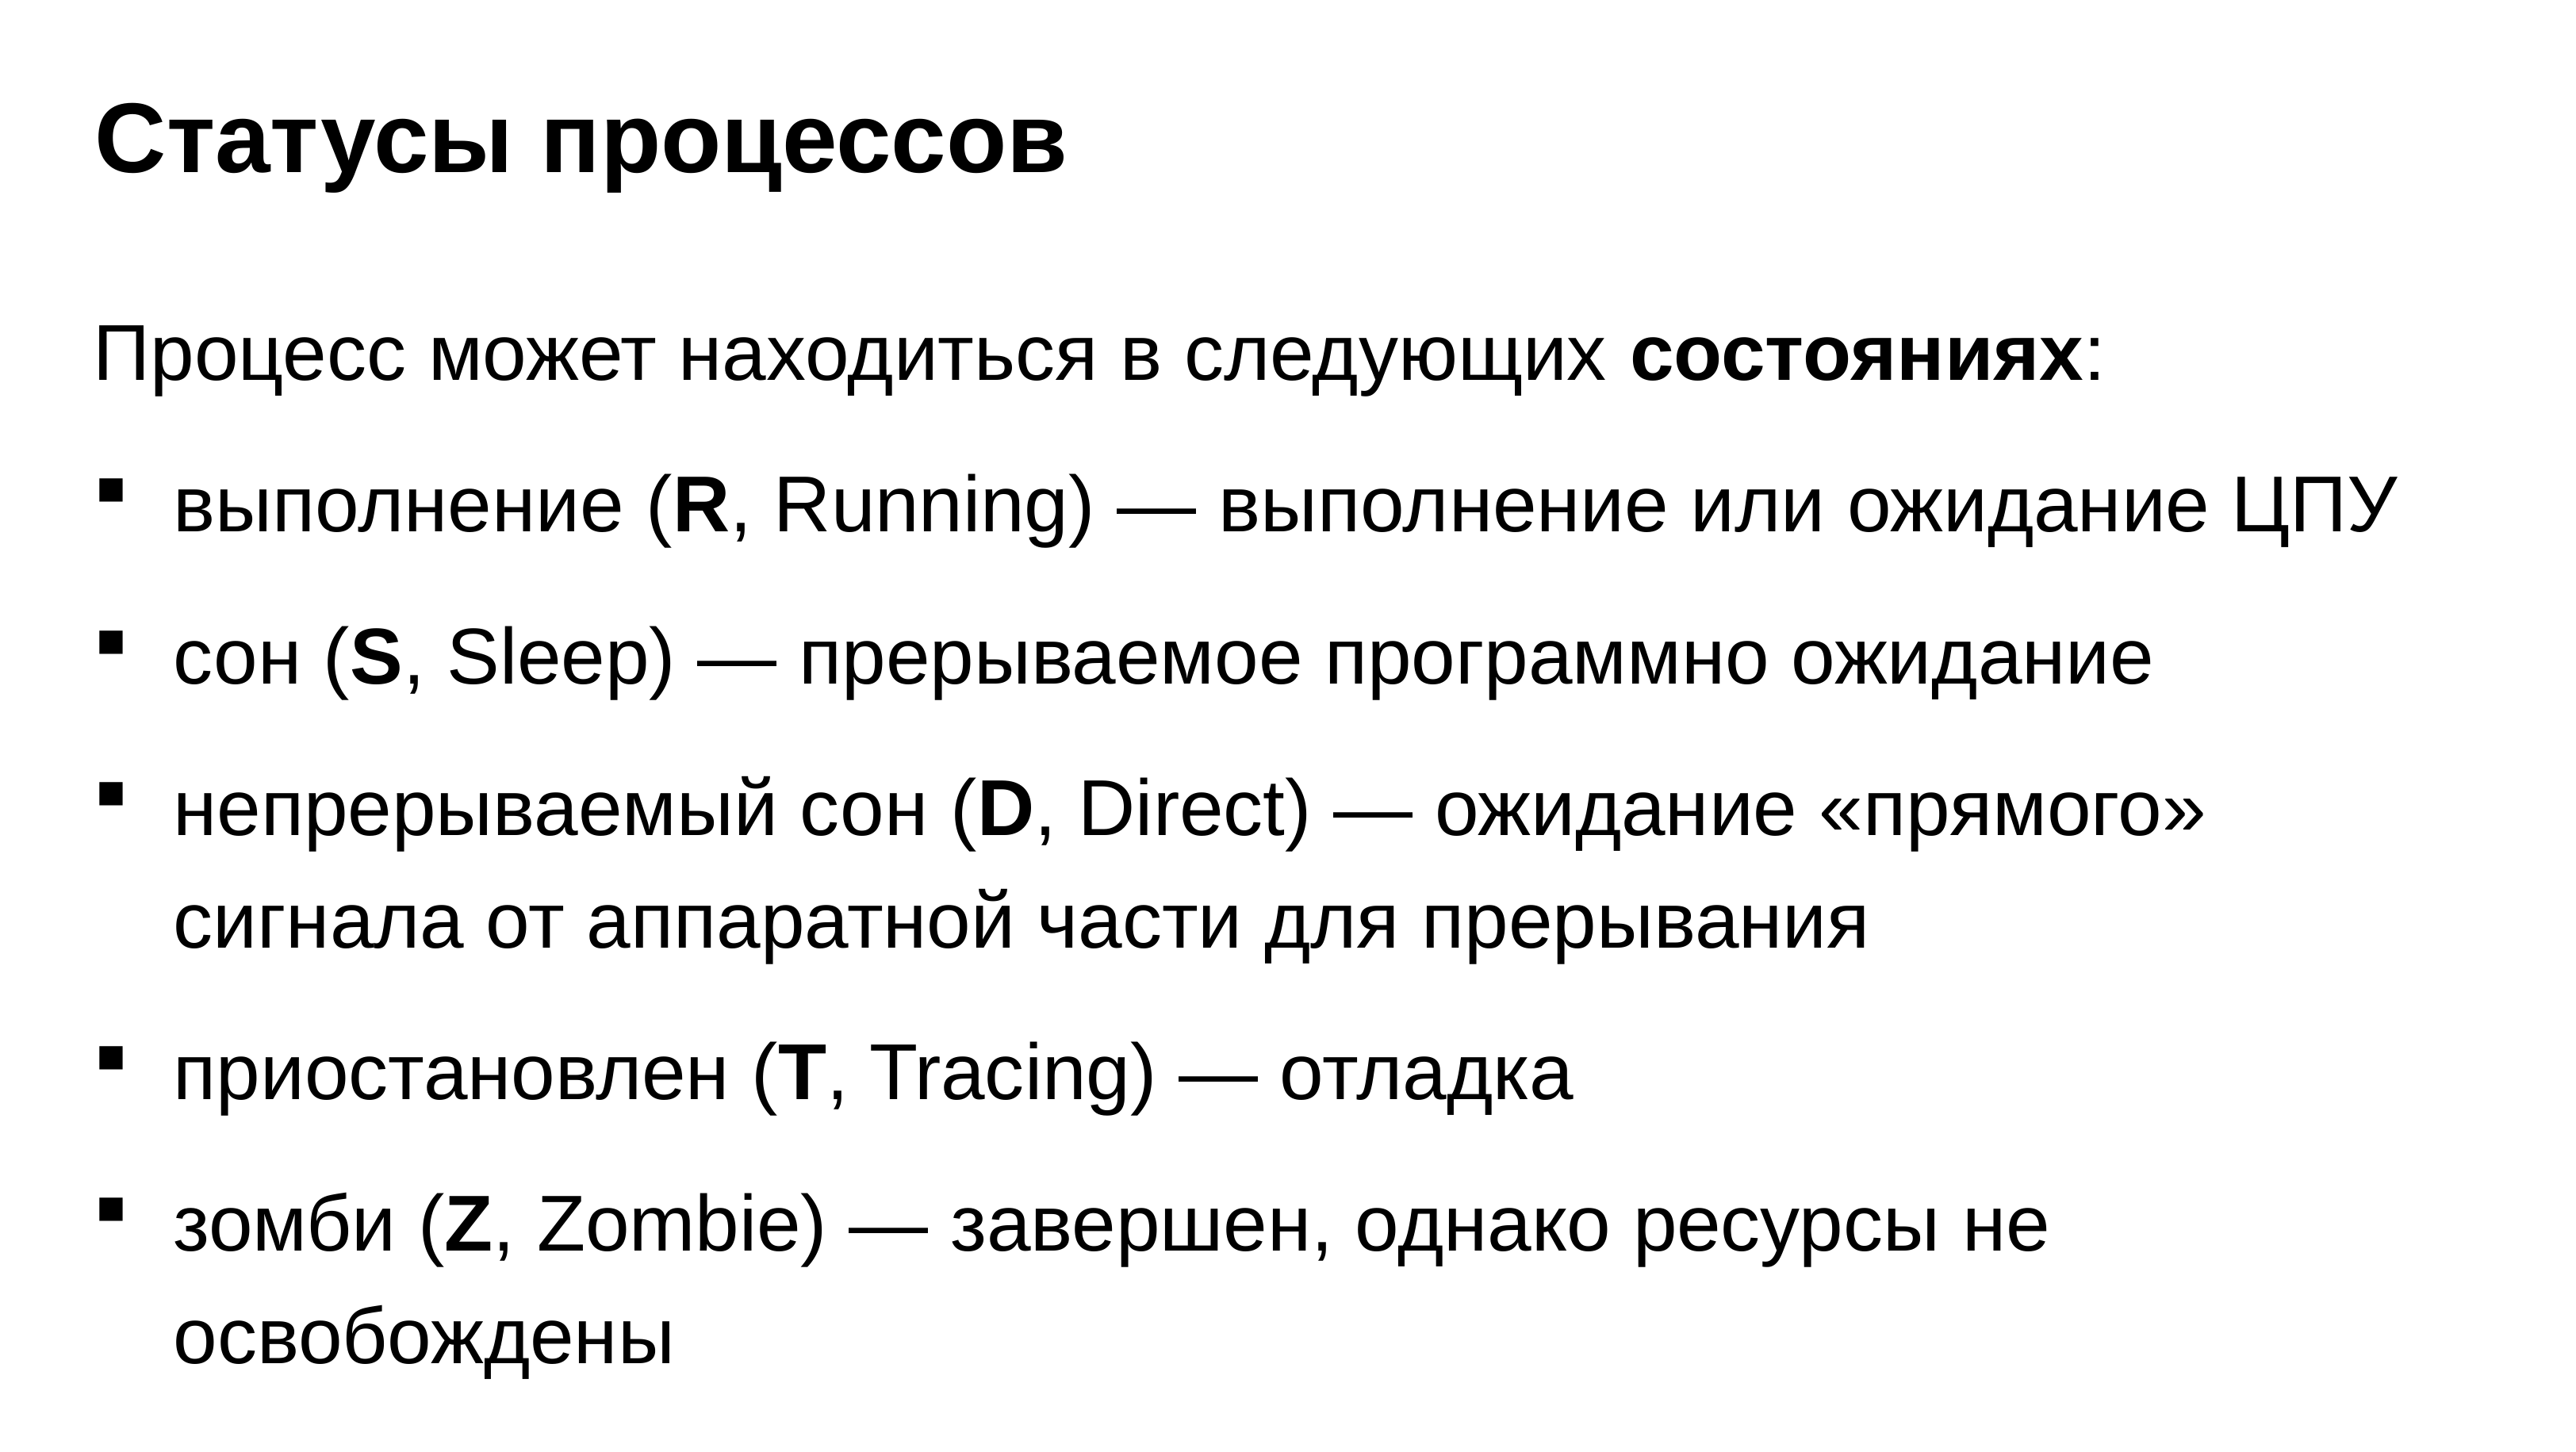

Статусы процессов
Процесс может находиться в следующих состояниях:
выполнение (R, Running) — выполнение или ожидание ЦПУ
сон (S, Sleep) — прерываемое программно ожидание
непрерываемый сон (D, Direct) — ожидание «прямого» сигнала от аппаратной части для прерывания
приостановлен (T, Tracing) — отладка
зомби (Z, Zombie) — завершен, однако ресурсы не освобождены
18